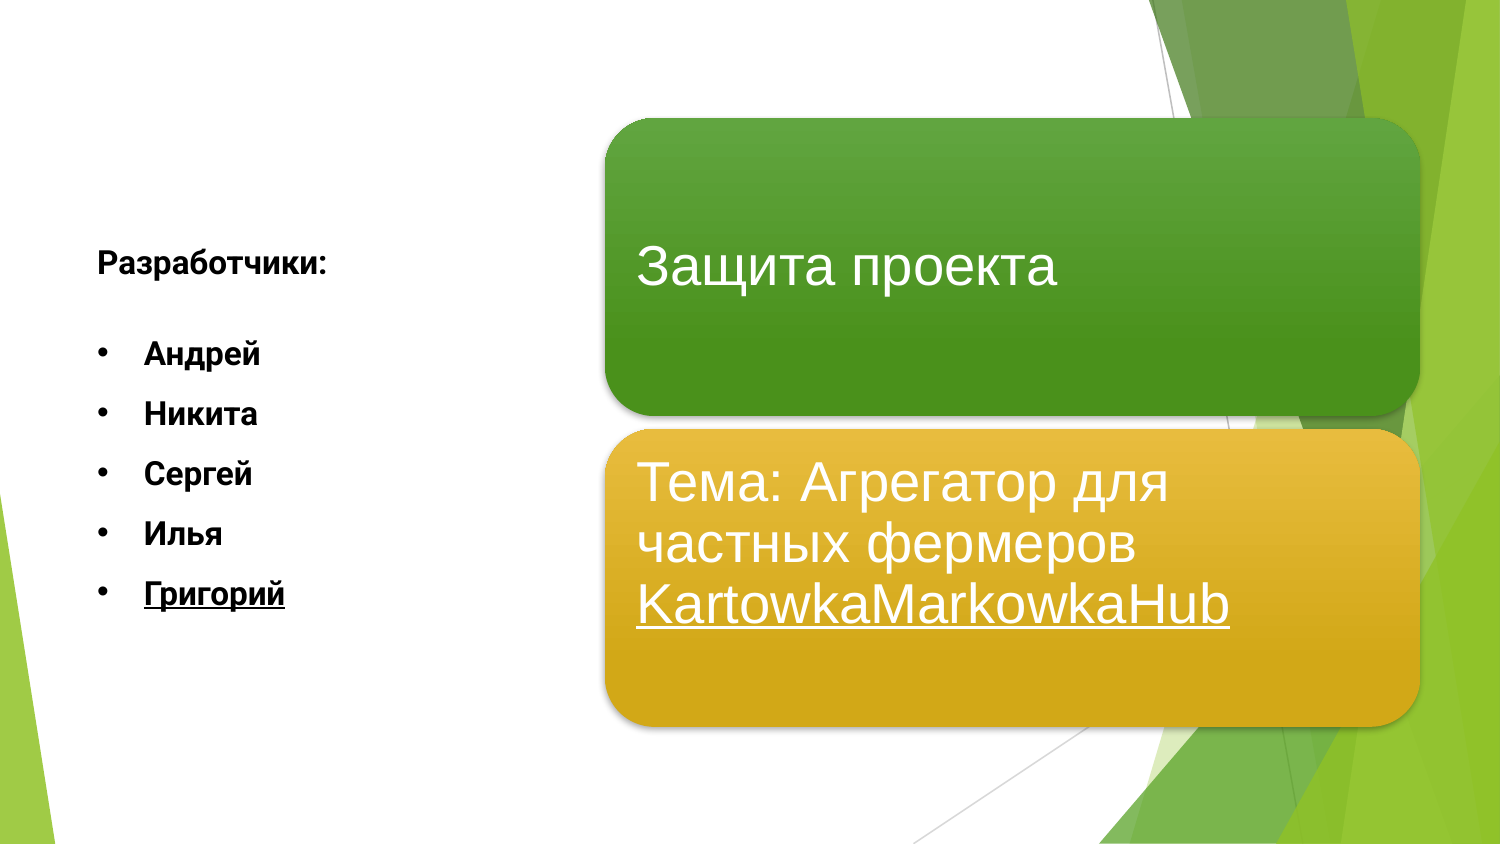

Защита проекта

Тема: Агрегатор для частных фермеров KartowkaMarkowkaHub
Разработчики:

Андрей
Никита
Сергей
Илья
Григорий